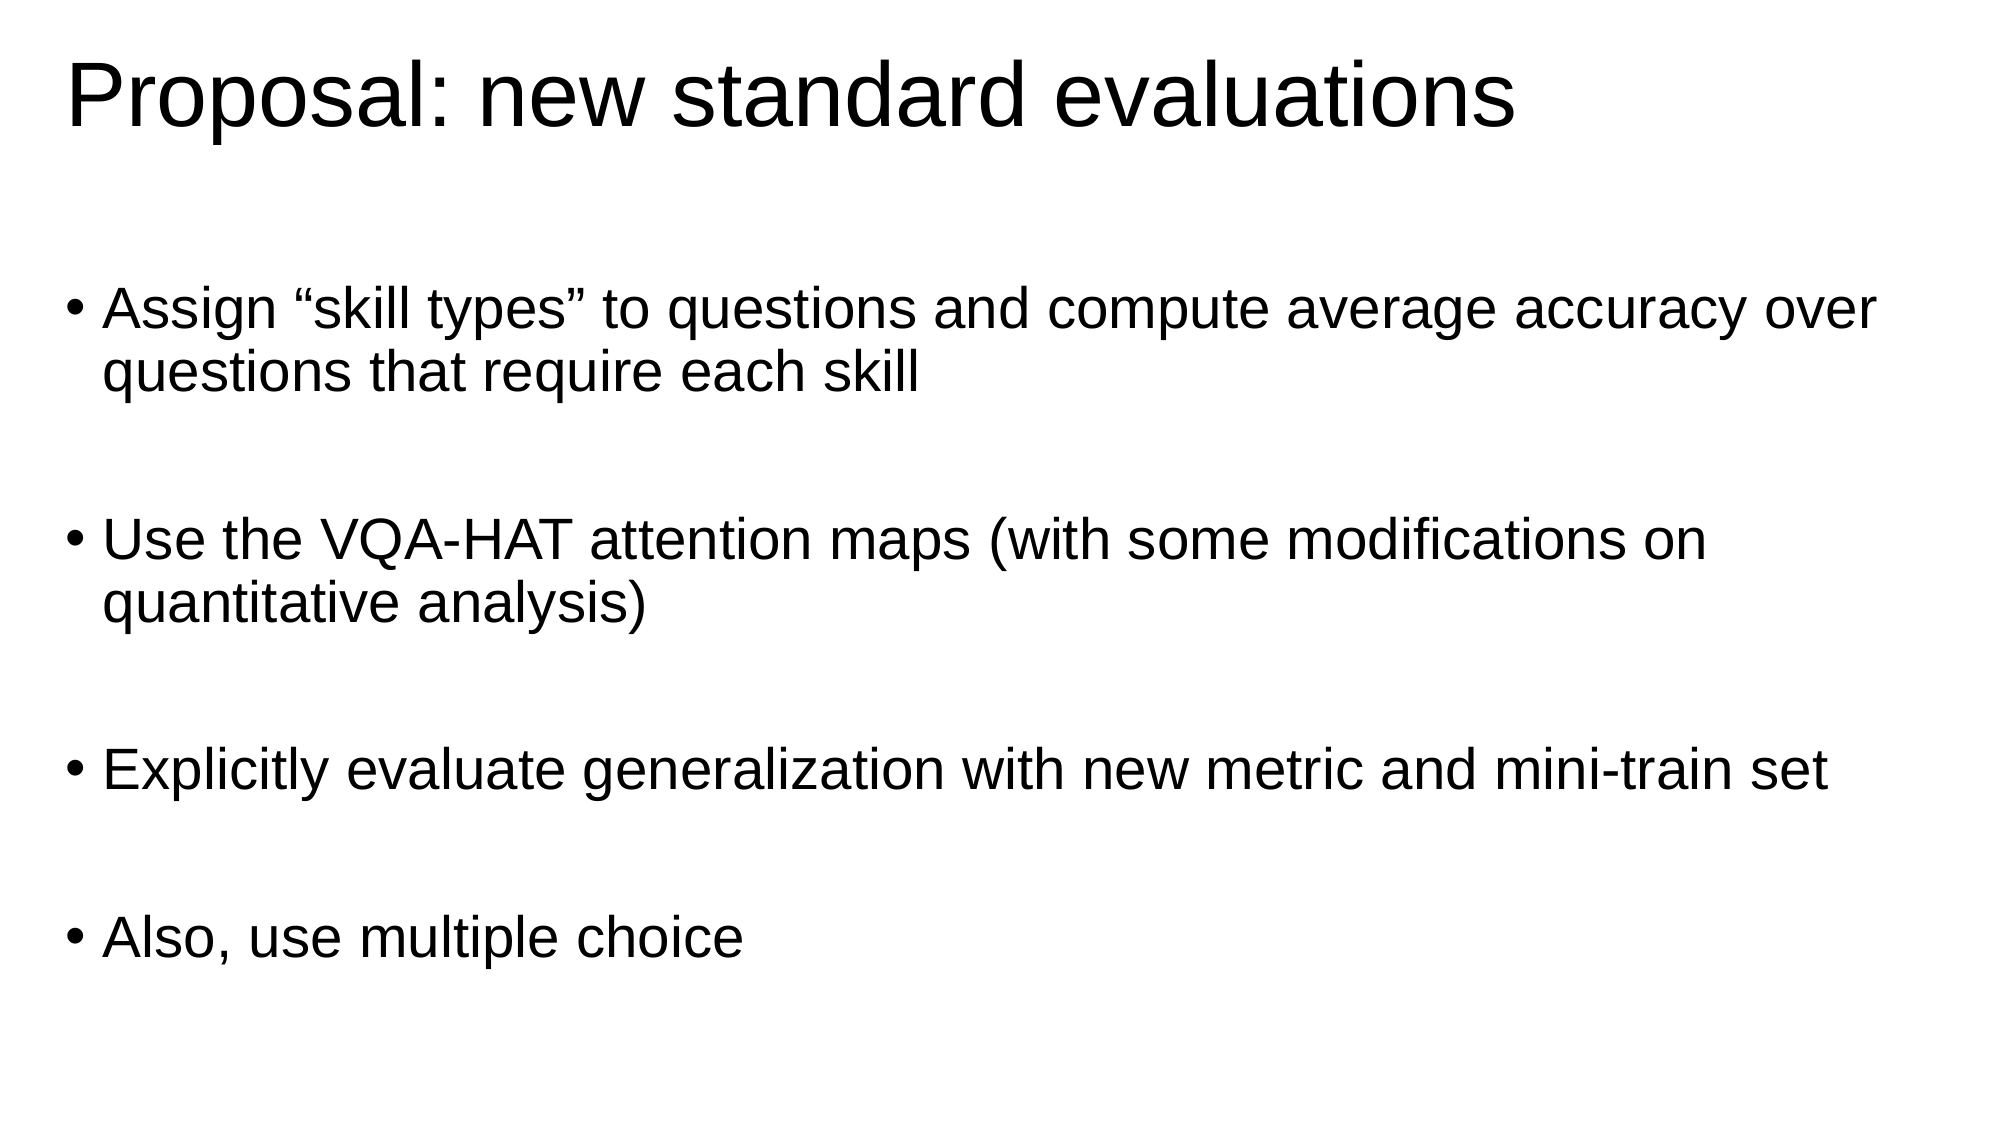

# Proposal: new standard evaluations

Assign “skill types” to questions and compute average accuracy over questions that require each skill

Use the VQA-HAT attention maps (with some modifications on quantitative analysis)

Explicitly evaluate generalization with new metric and mini-train set

Also, use multiple choice